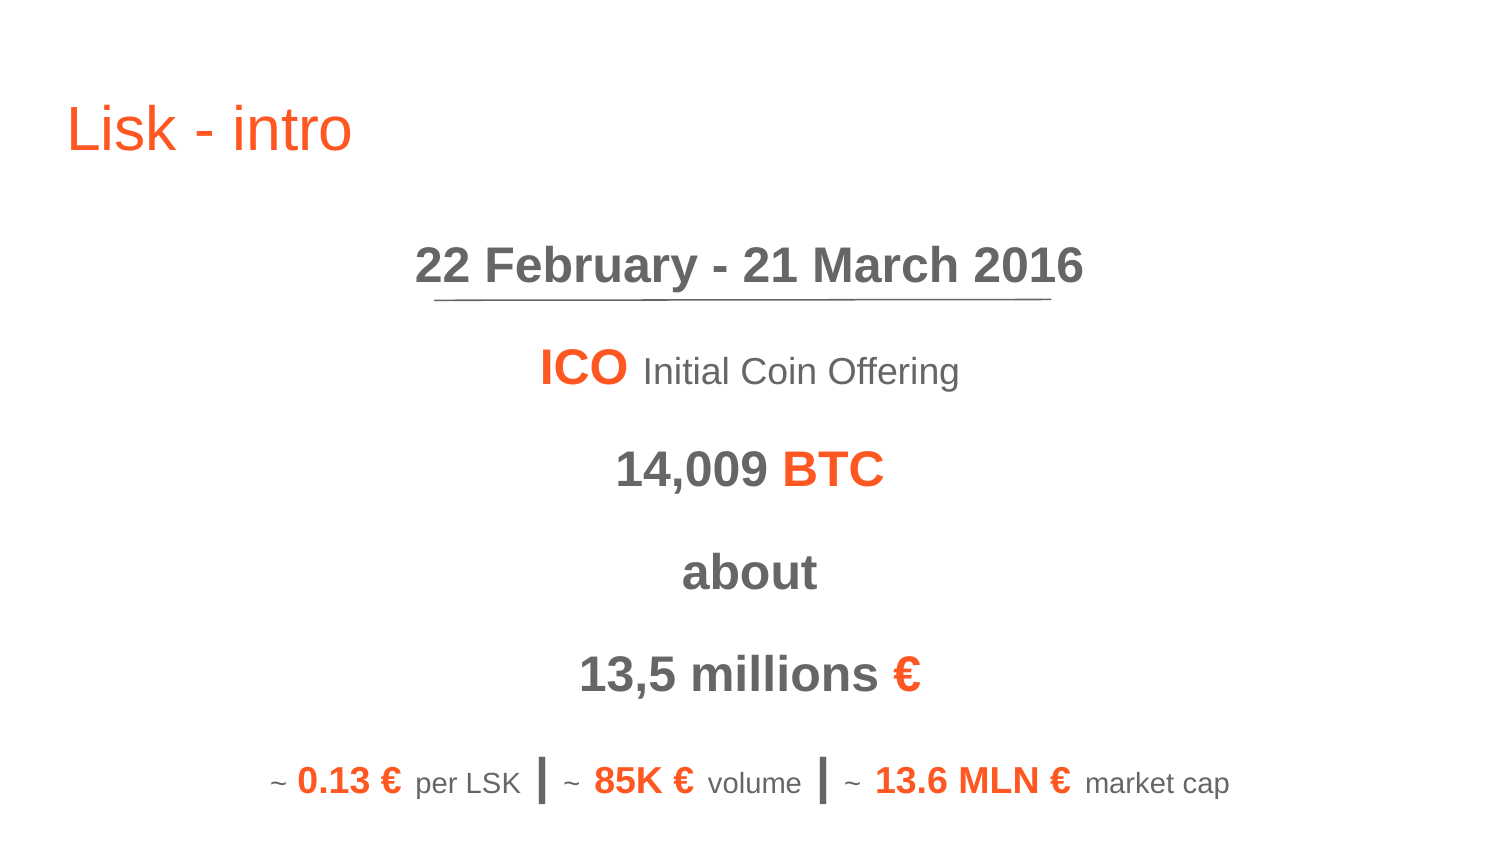

# Lisk - intro
22 February - 21 March 2016
ICO Initial Coin Offering
14,009 BTC
about
13,5 millions €
~ 0.13 € per LSK | ~ 85K € volume | ~ 13.6 MLN € market cap